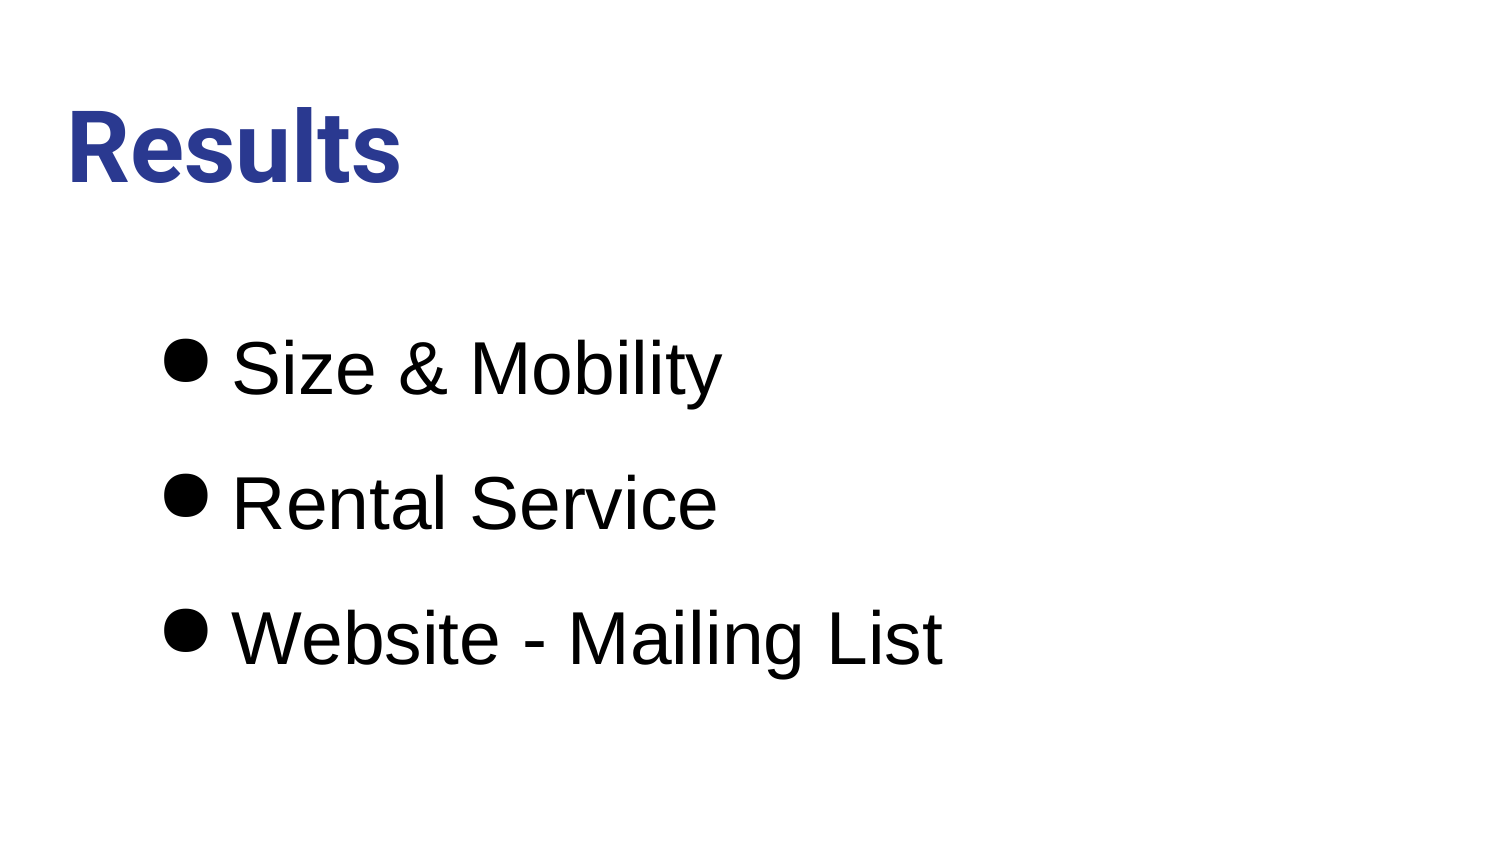

Results
Size & Mobility
Rental Service
Website - Mailing List